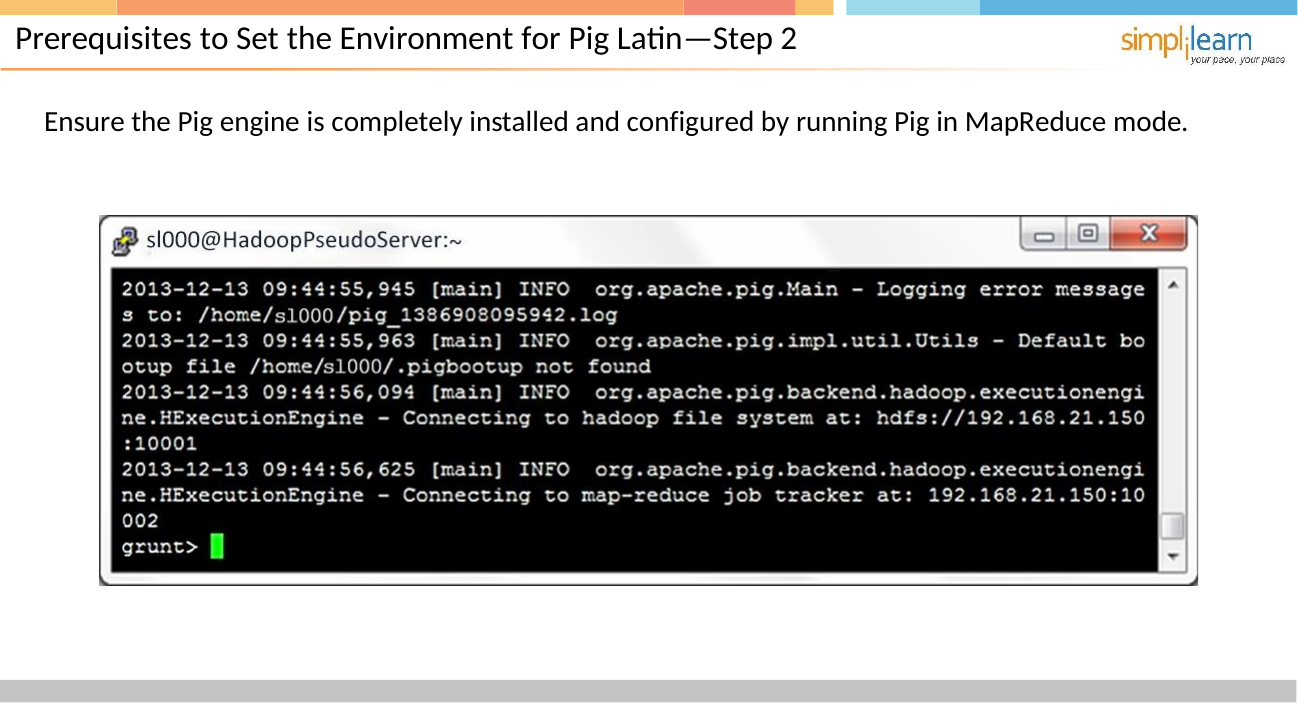

# Prerequisites to Set the Environment for Pig Latin—Step 2

Ensure the Pig engine is completely installed and configured by running Pig in MapReduce mode.